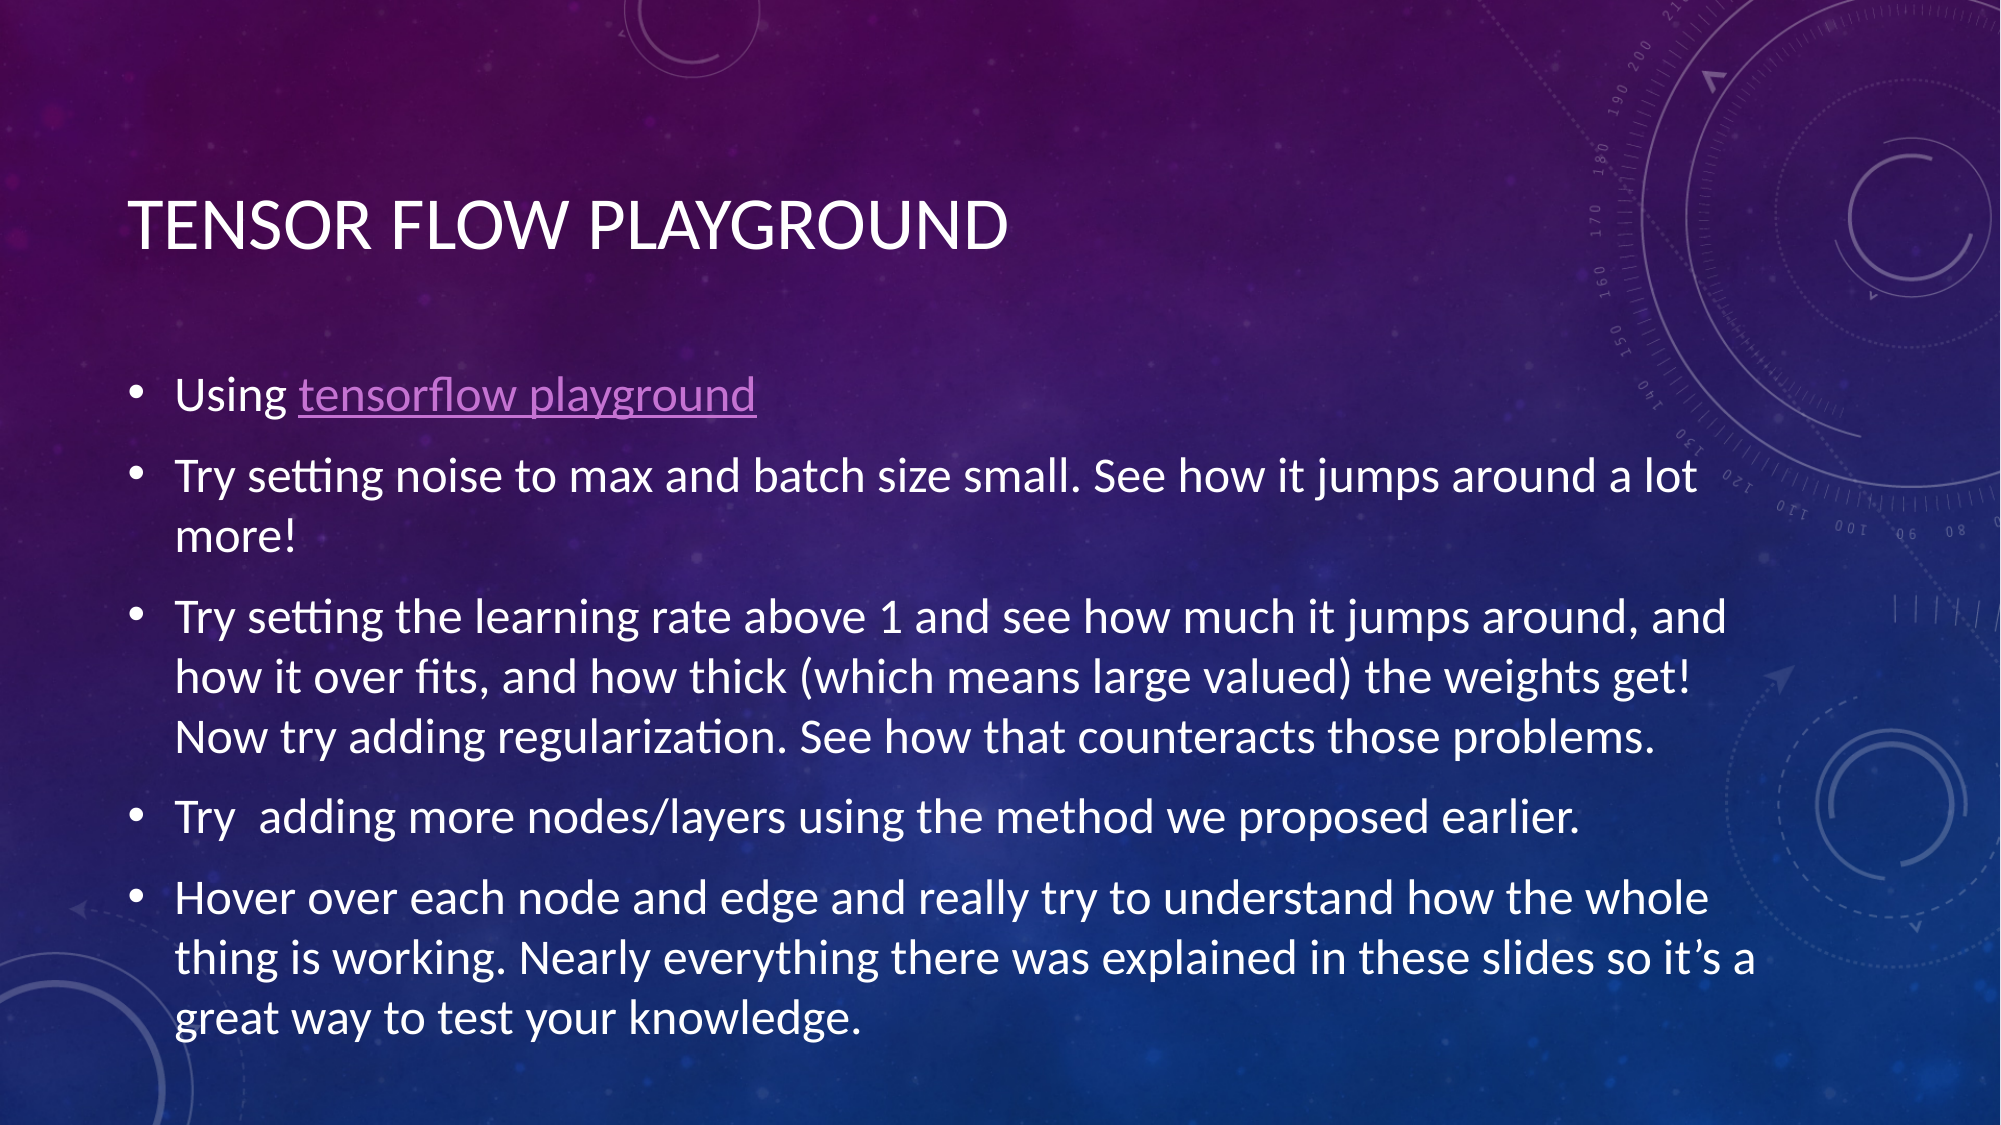

# Tensor Flow Playground
Using tensorflow playground
Try setting noise to max and batch size small. See how it jumps around a lot more!
Try setting the learning rate above 1 and see how much it jumps around, and how it over fits, and how thick (which means large valued) the weights get! Now try adding regularization. See how that counteracts those problems.
Try  adding more nodes/layers using the method we proposed earlier.
Hover over each node and edge and really try to understand how the whole thing is working. Nearly everything there was explained in these slides so it’s a great way to test your knowledge.